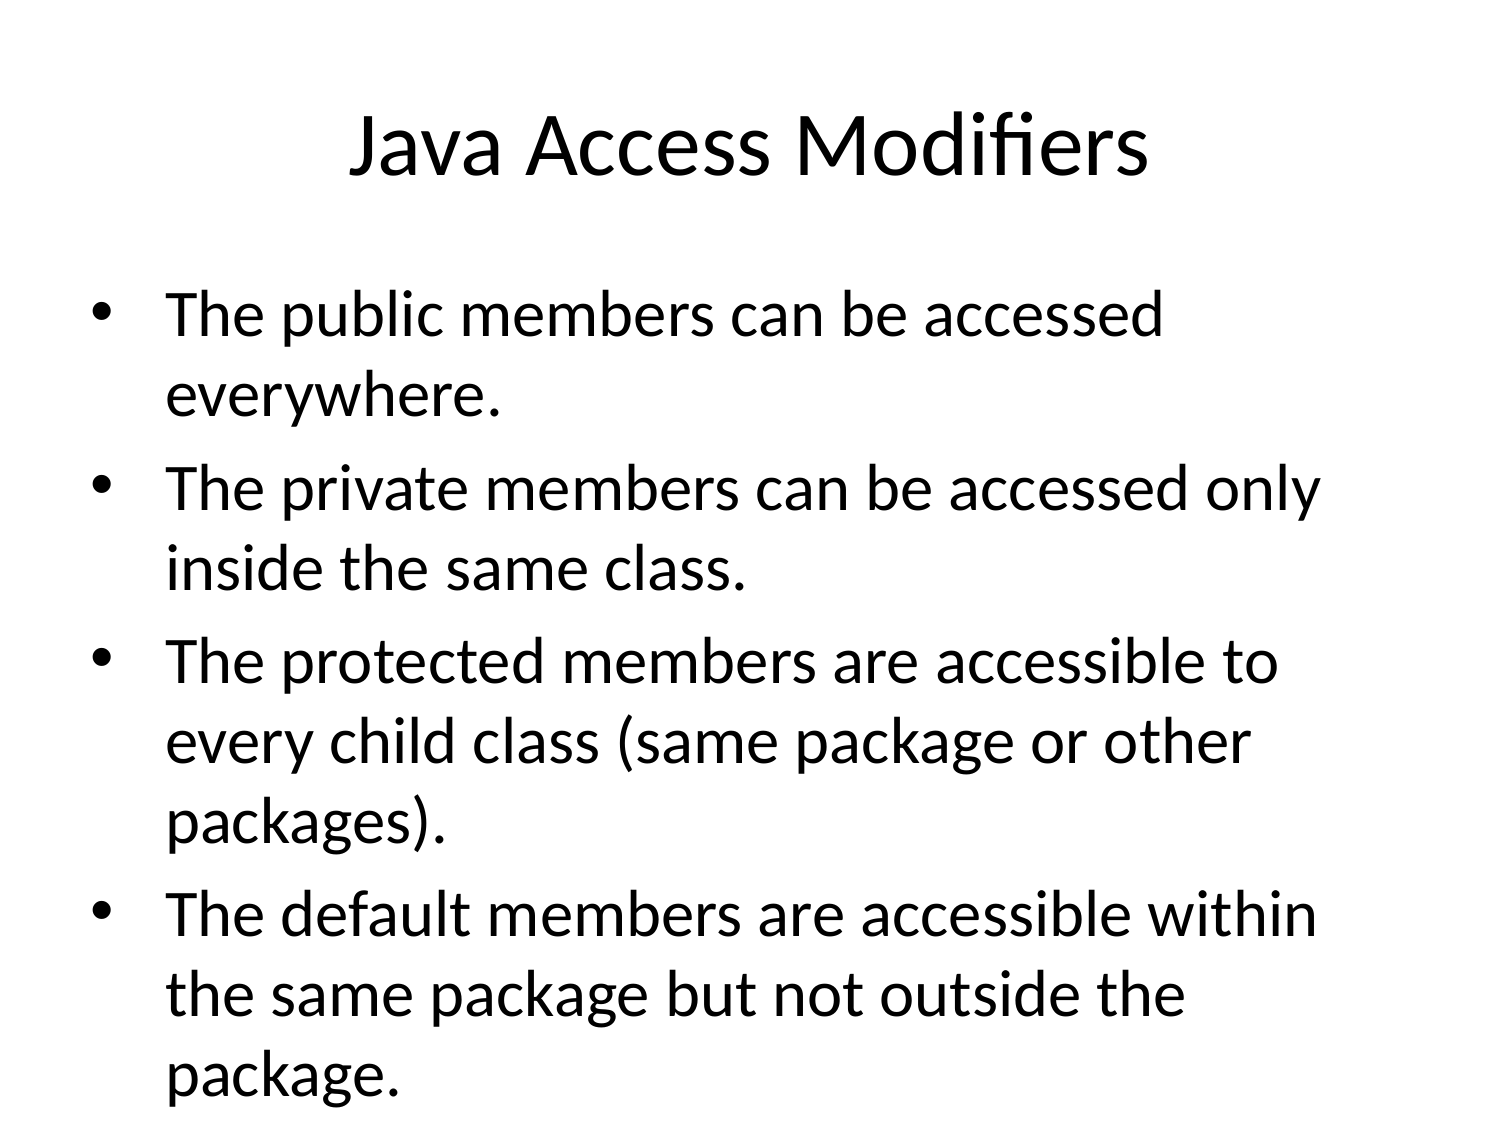

# Java Access Modifiers
The public members can be accessed everywhere.
The private members can be accessed only inside the same class.
The protected members are accessible to every child class (same package or other packages).
The default members are accessible within the same package but not outside the package.